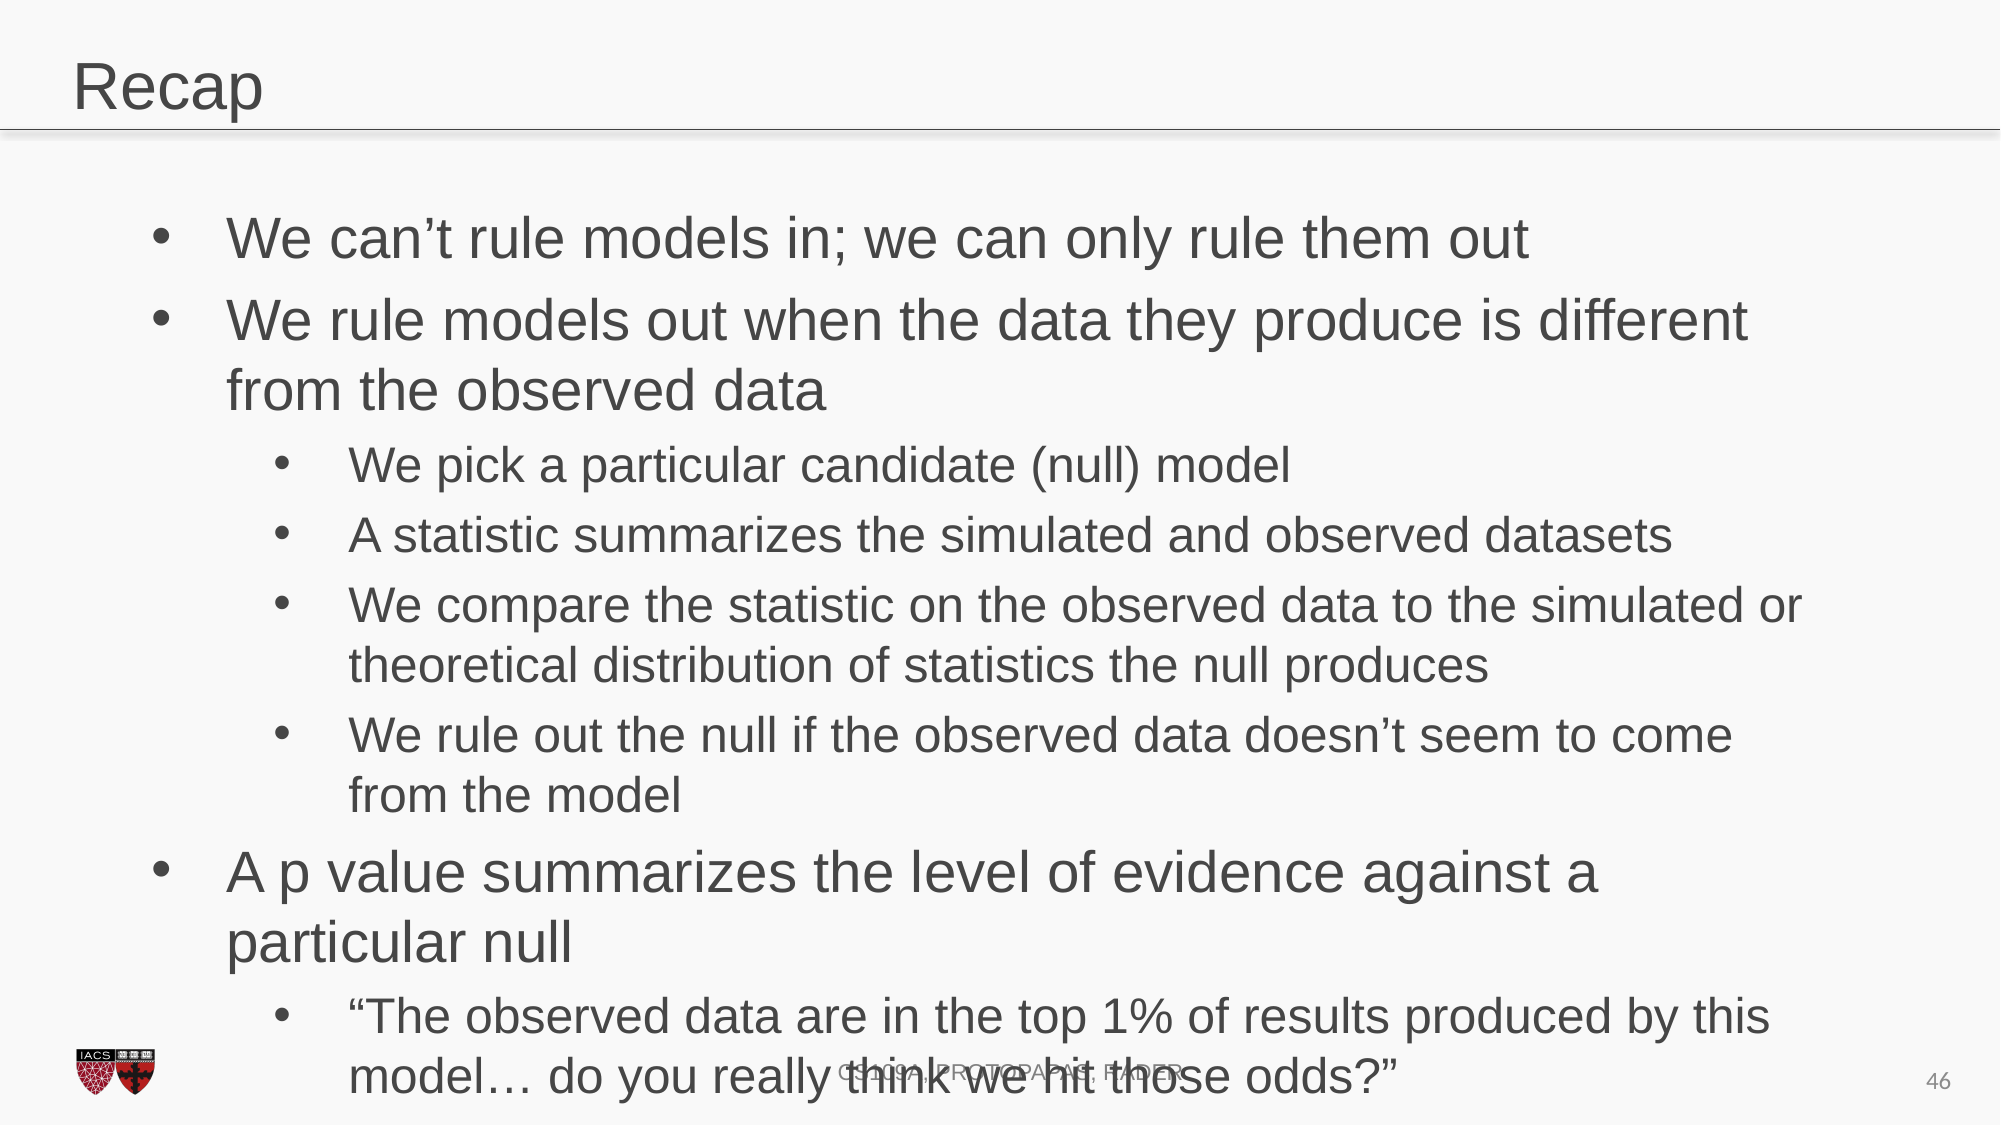

# Recap
We can’t rule models in; we can only rule them out
We rule models out when the data they produce is different from the observed data
We pick a particular candidate (null) model
A statistic summarizes the simulated and observed datasets
We compare the statistic on the observed data to the simulated or theoretical distribution of statistics the null produces
We rule out the null if the observed data doesn’t seem to come from the model
A p value summarizes the level of evidence against a particular null
“The observed data are in the top 1% of results produced by this model… do you really think we hit those odds?”

46